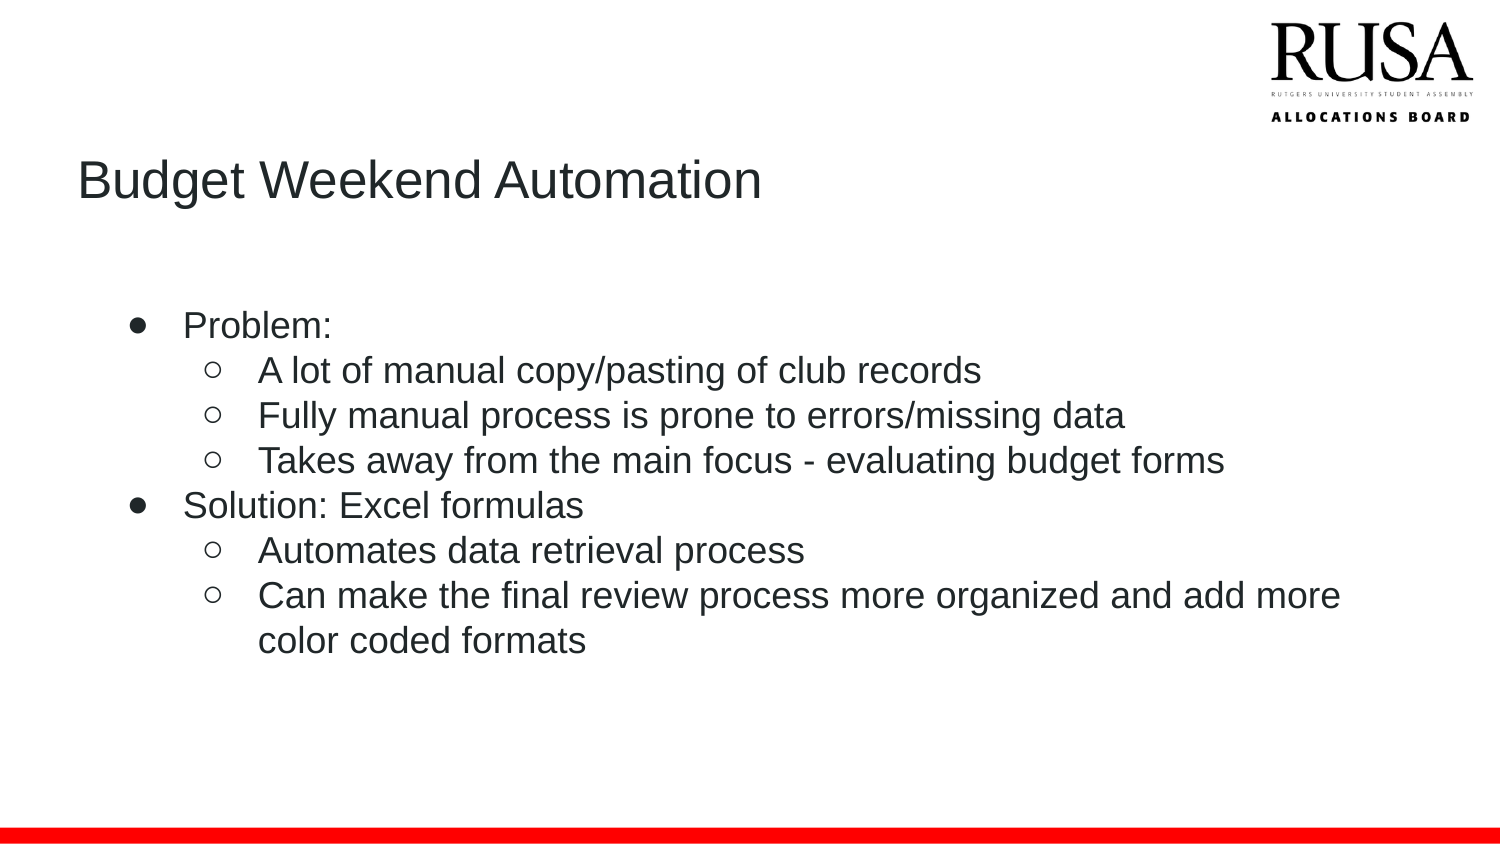

# Budget Weekend Automation
Problem:
A lot of manual copy/pasting of club records
Fully manual process is prone to errors/missing data
Takes away from the main focus - evaluating budget forms
Solution: Excel formulas
Automates data retrieval process
Can make the final review process more organized and add more color coded formats